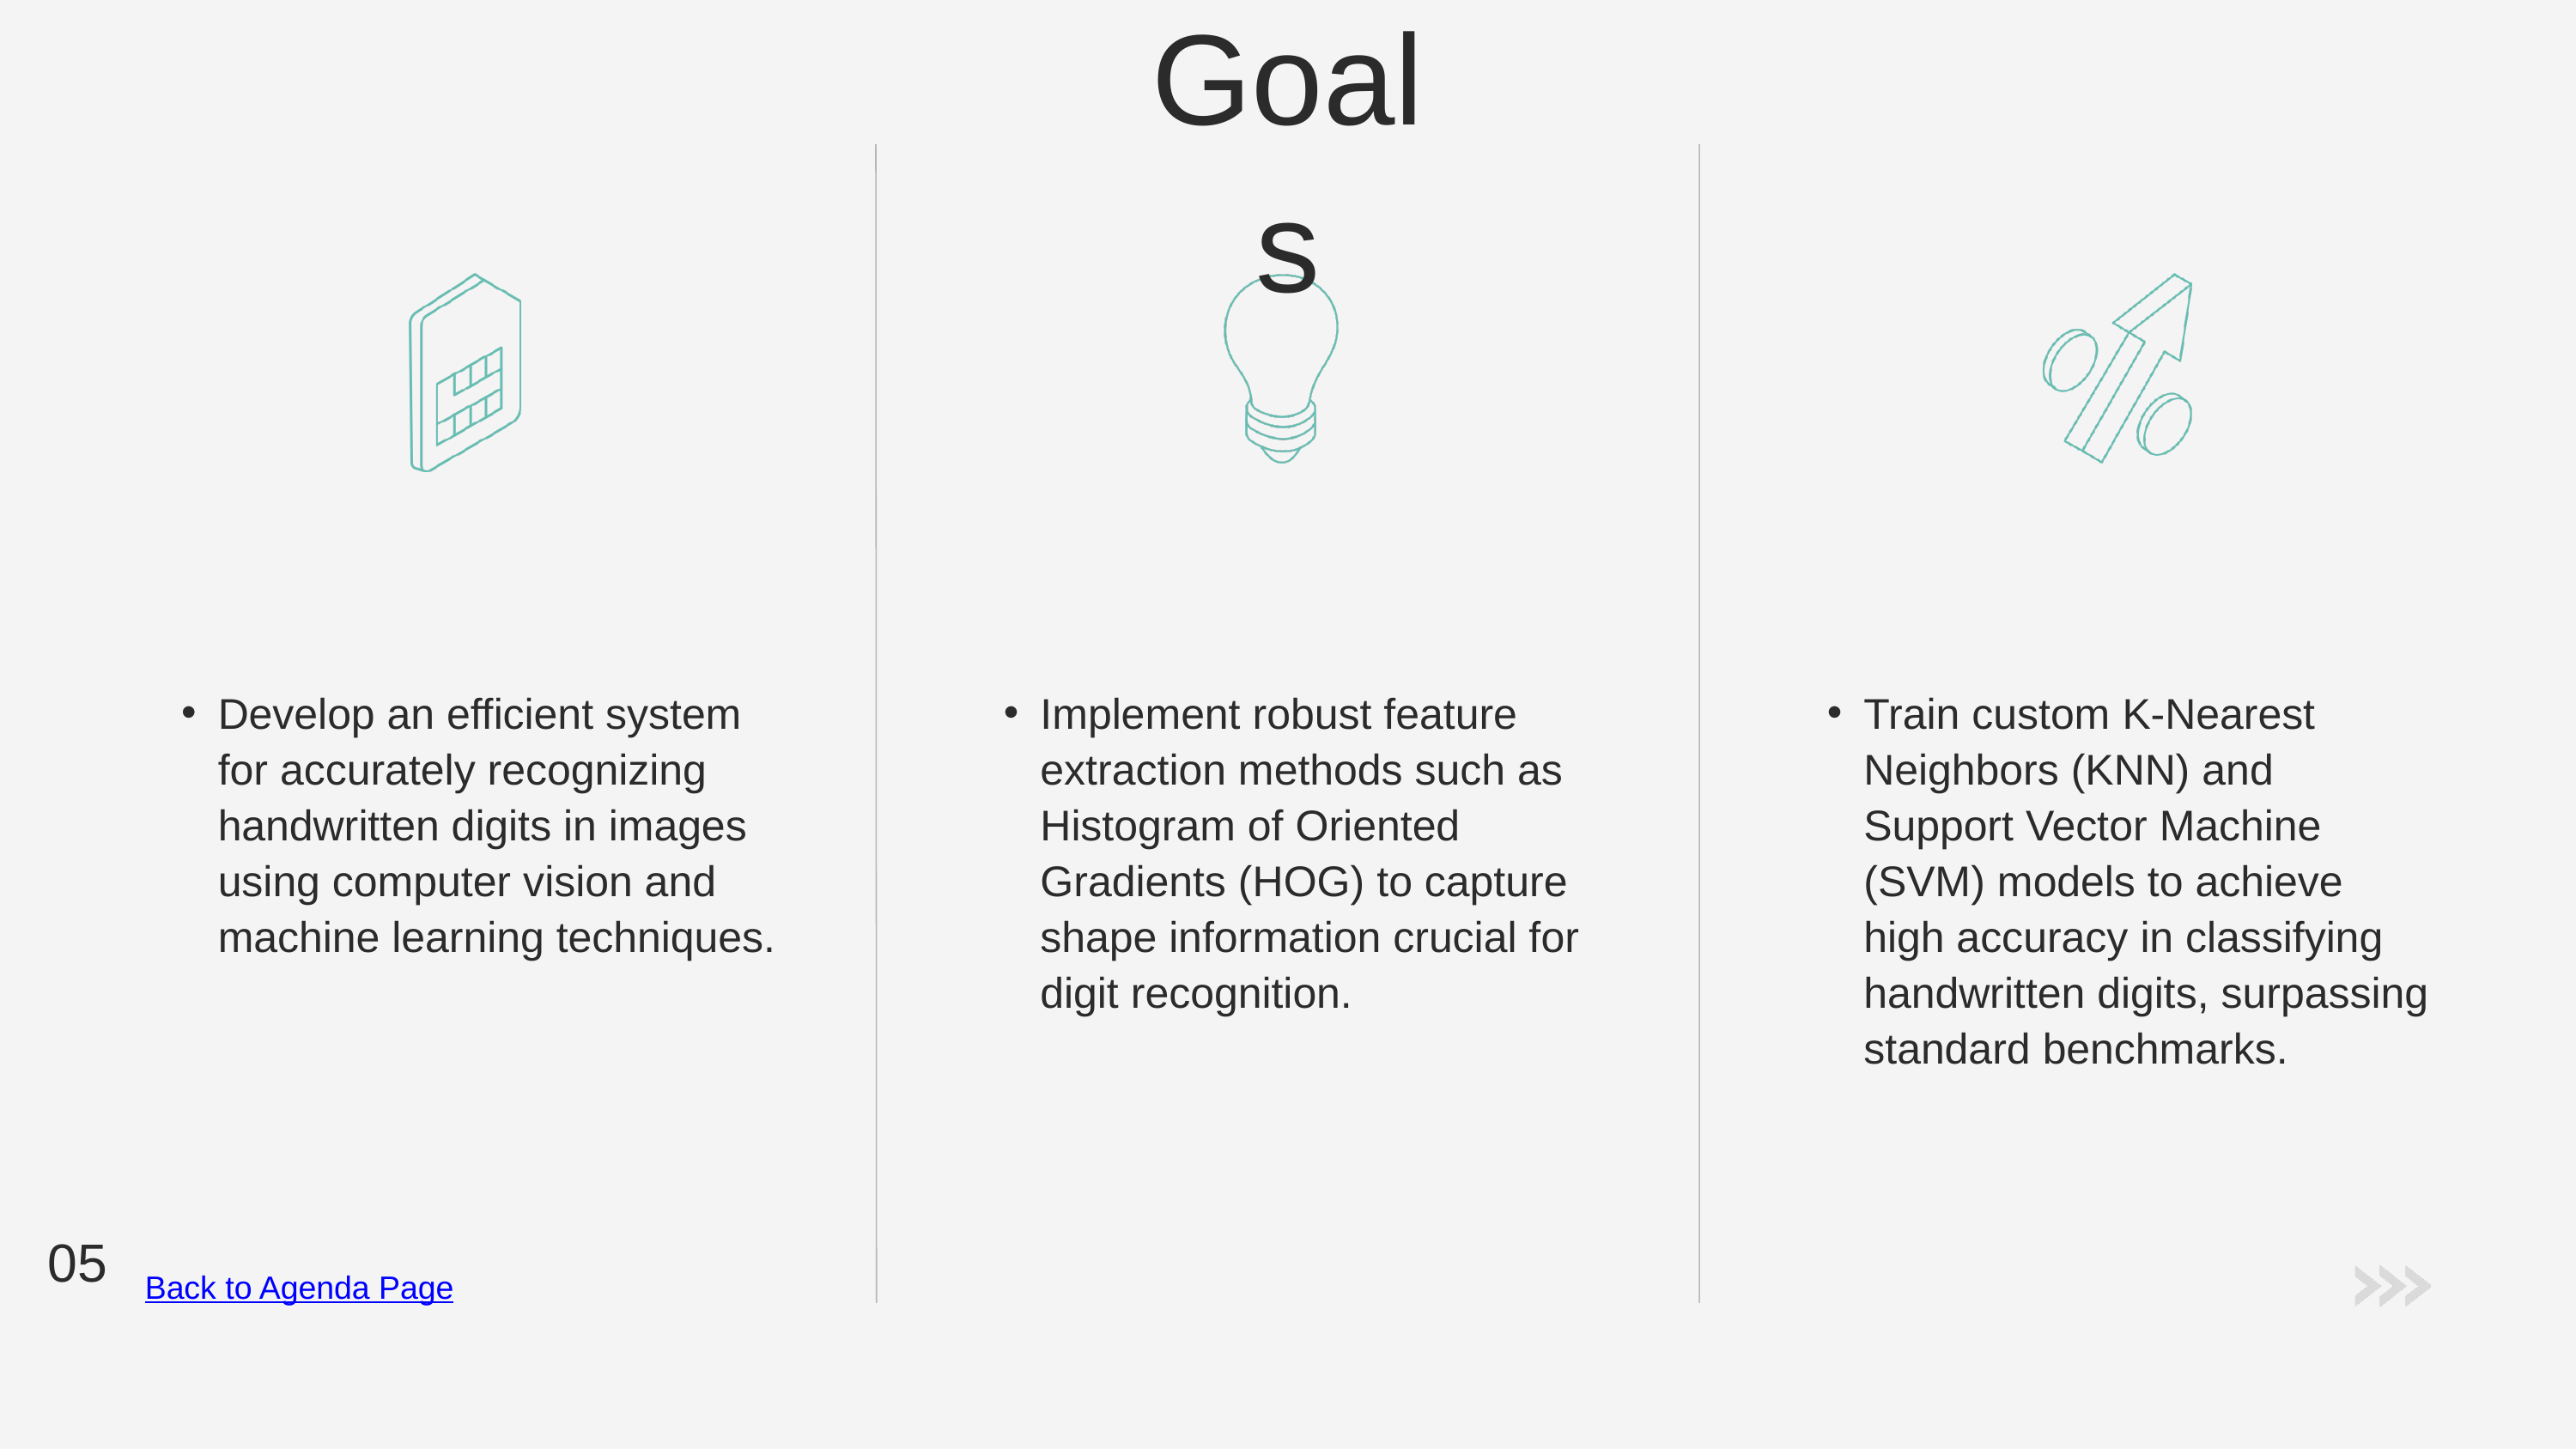

Goals

Develop an efficient system for accurately recognizing handwritten digits in images using computer vision and machine learning techniques.

Implement robust feature extraction methods such as Histogram of Oriented Gradients (HOG) to capture shape information crucial for digit recognition.

Train custom K-Nearest Neighbors (KNN) and Support Vector Machine (SVM) models to achieve high accuracy in classifying handwritten digits, surpassing standard benchmarks.

05
Back to Agenda Page